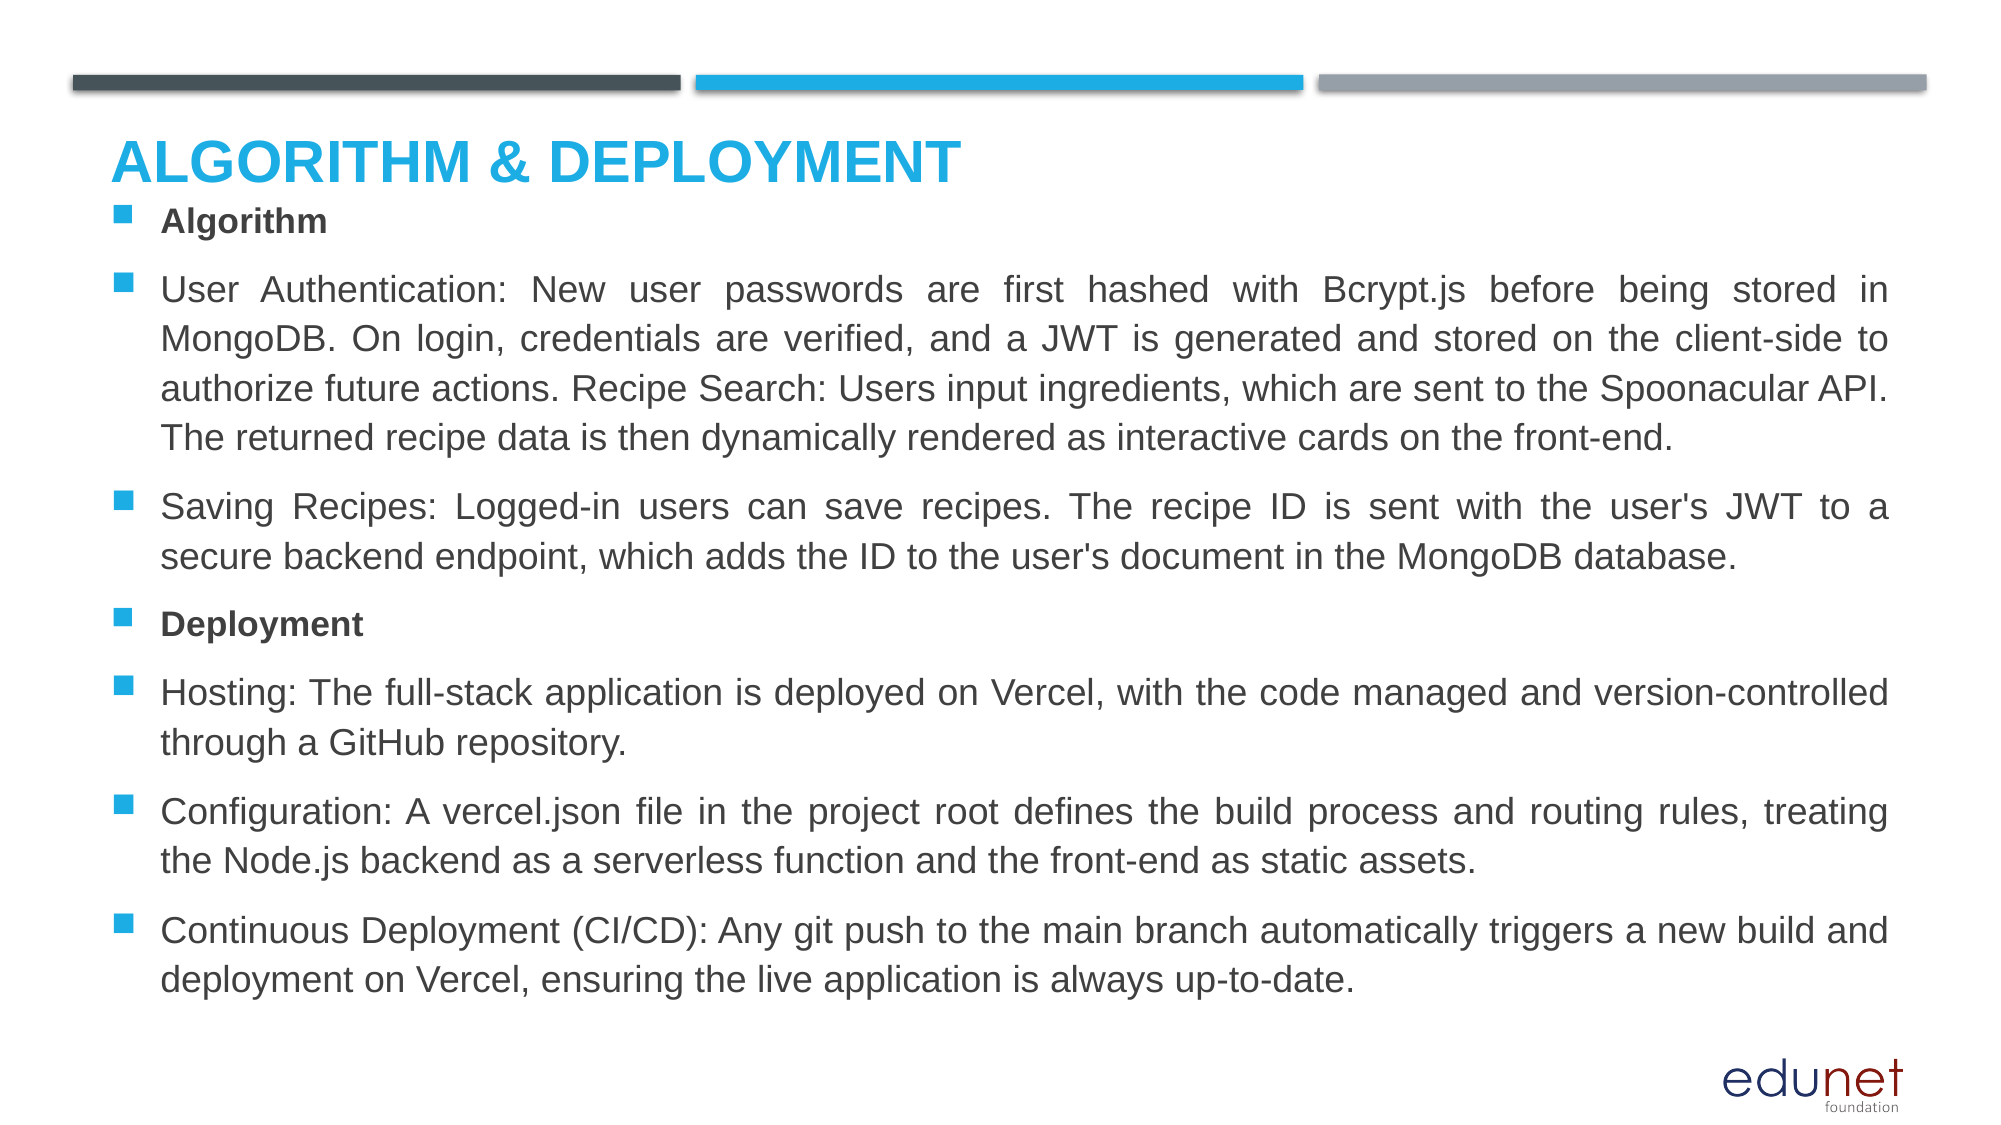

# Algorithm & Deployment
Algorithm
User Authentication: New user passwords are first hashed with Bcrypt.js before being stored in MongoDB. On login, credentials are verified, and a JWT is generated and stored on the client-side to authorize future actions. Recipe Search: Users input ingredients, which are sent to the Spoonacular API. The returned recipe data is then dynamically rendered as interactive cards on the front-end.
Saving Recipes: Logged-in users can save recipes. The recipe ID is sent with the user's JWT to a secure backend endpoint, which adds the ID to the user's document in the MongoDB database.
Deployment
Hosting: The full-stack application is deployed on Vercel, with the code managed and version-controlled through a GitHub repository.
Configuration: A vercel.json file in the project root defines the build process and routing rules, treating the Node.js backend as a serverless function and the front-end as static assets.
Continuous Deployment (CI/CD): Any git push to the main branch automatically triggers a new build and deployment on Vercel, ensuring the live application is always up-to-date.